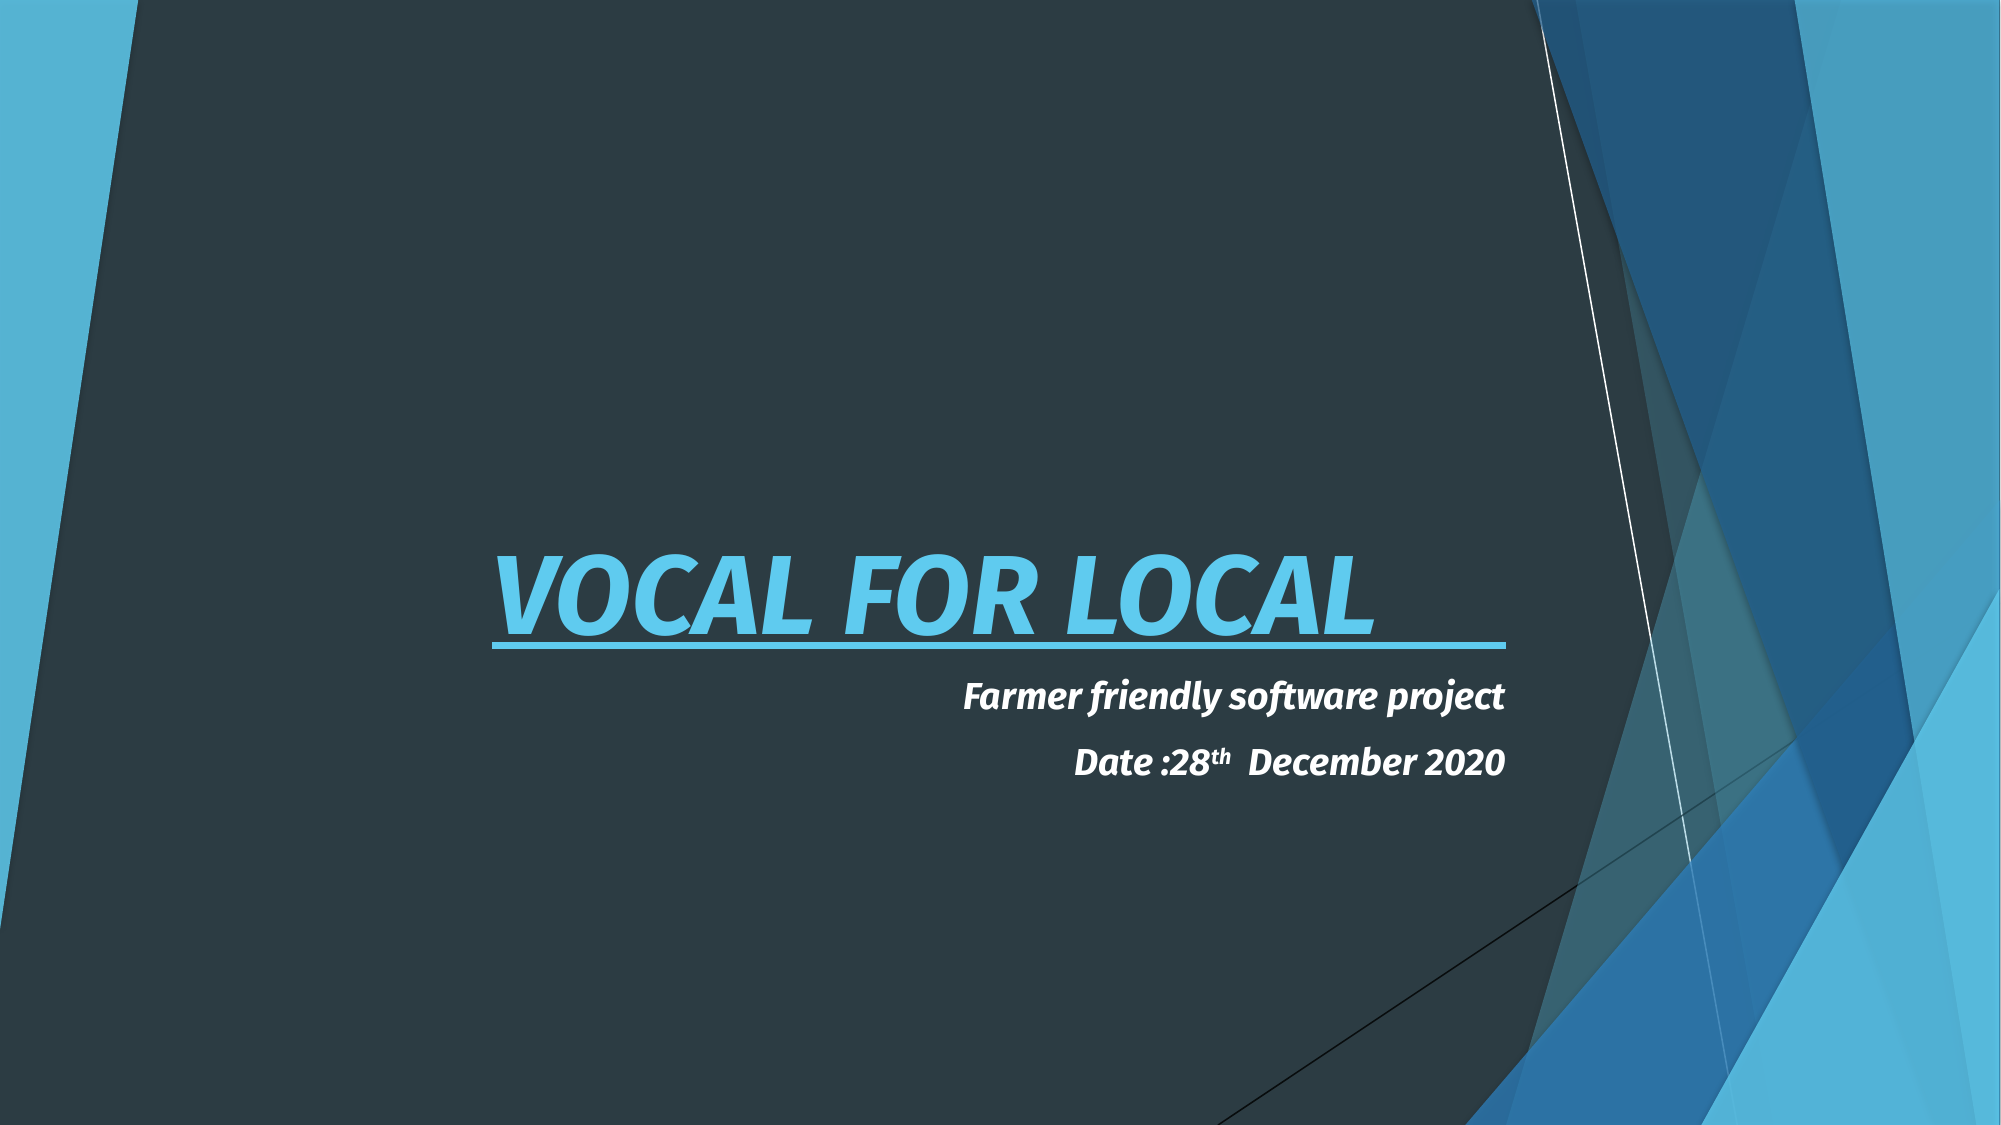

# VOCAL FOR LOCAL
Farmer friendly software project
Date :28th  December 2020